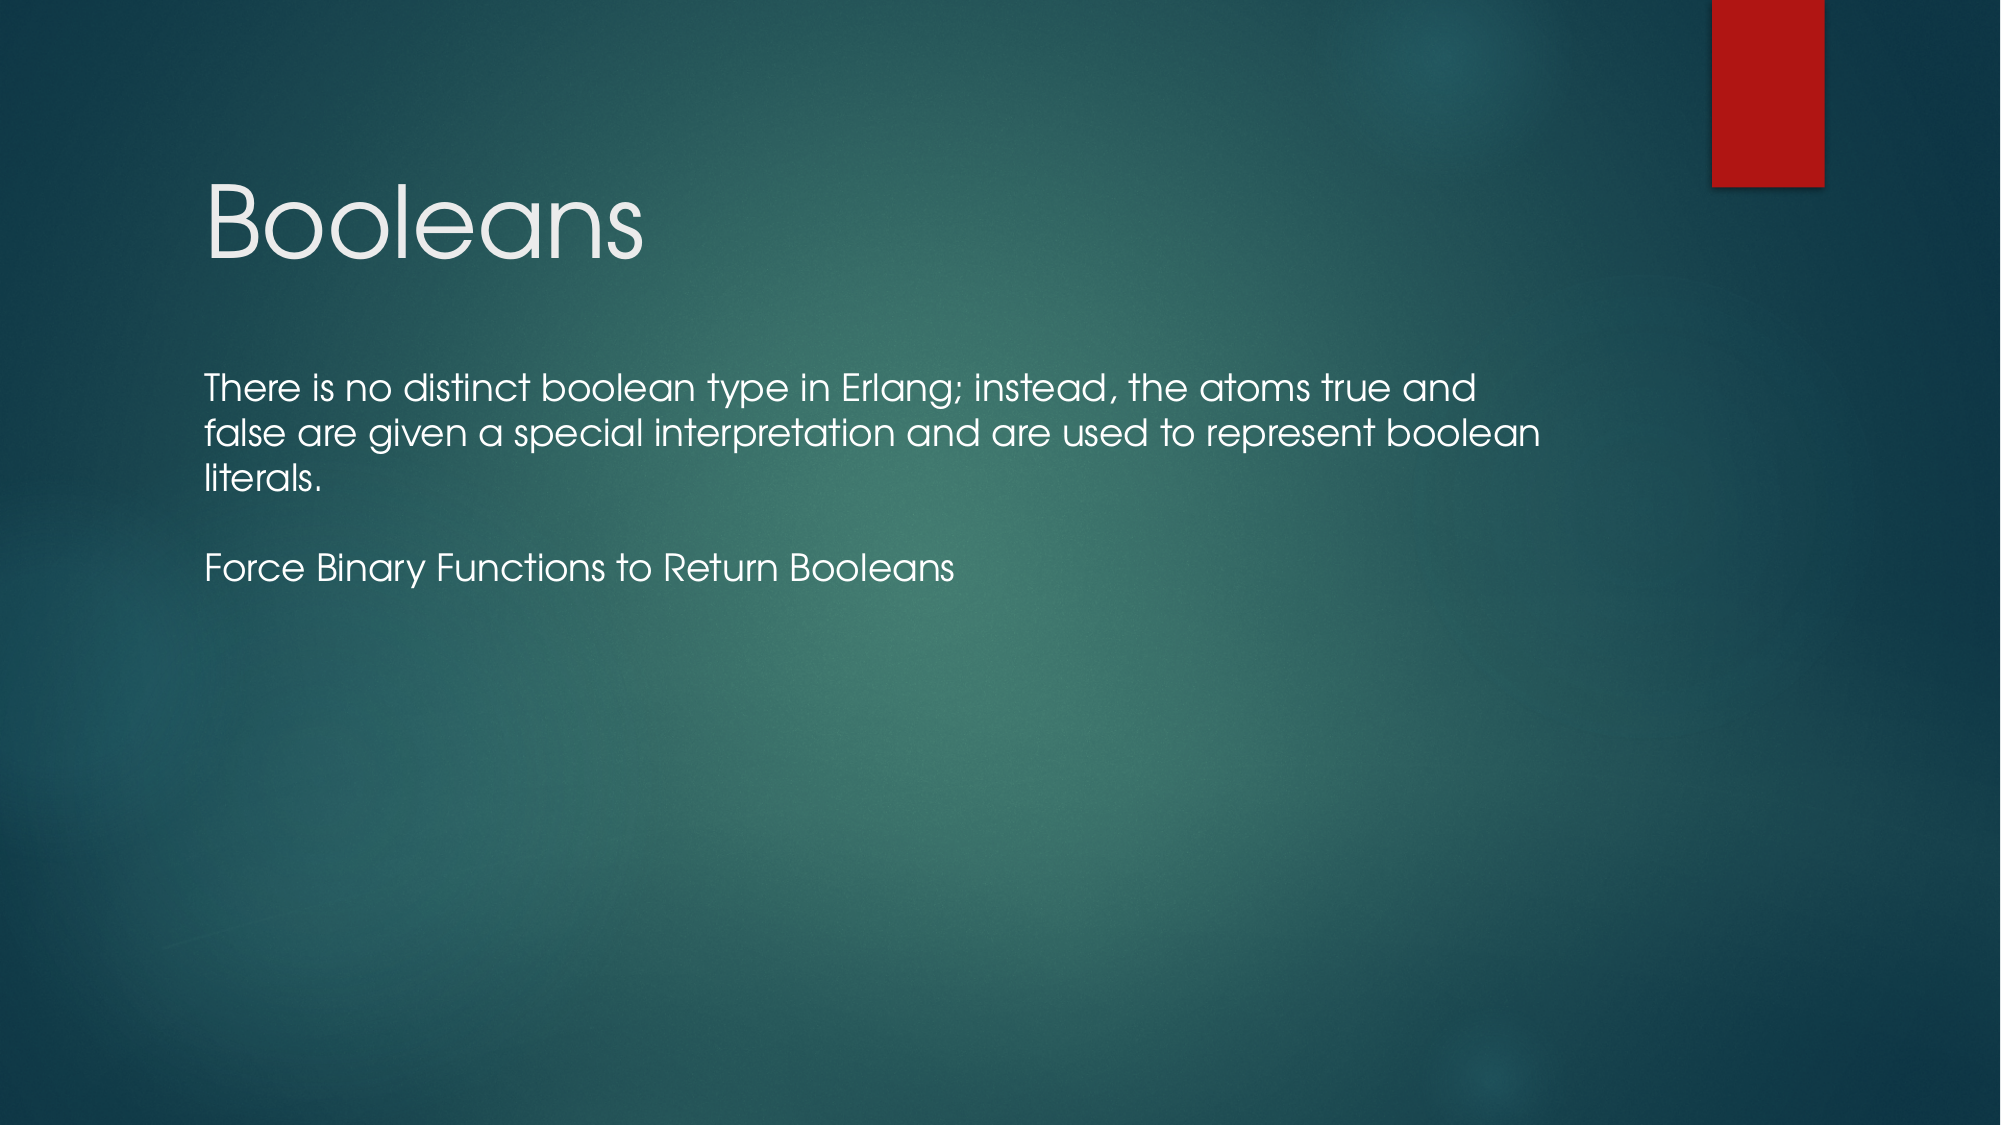

# Booleans
There is no distinct boolean type in Erlang; instead, the atoms true and
false are given a special interpretation and are used to represent boolean
literals.

Force Binary Functions to Return Booleans